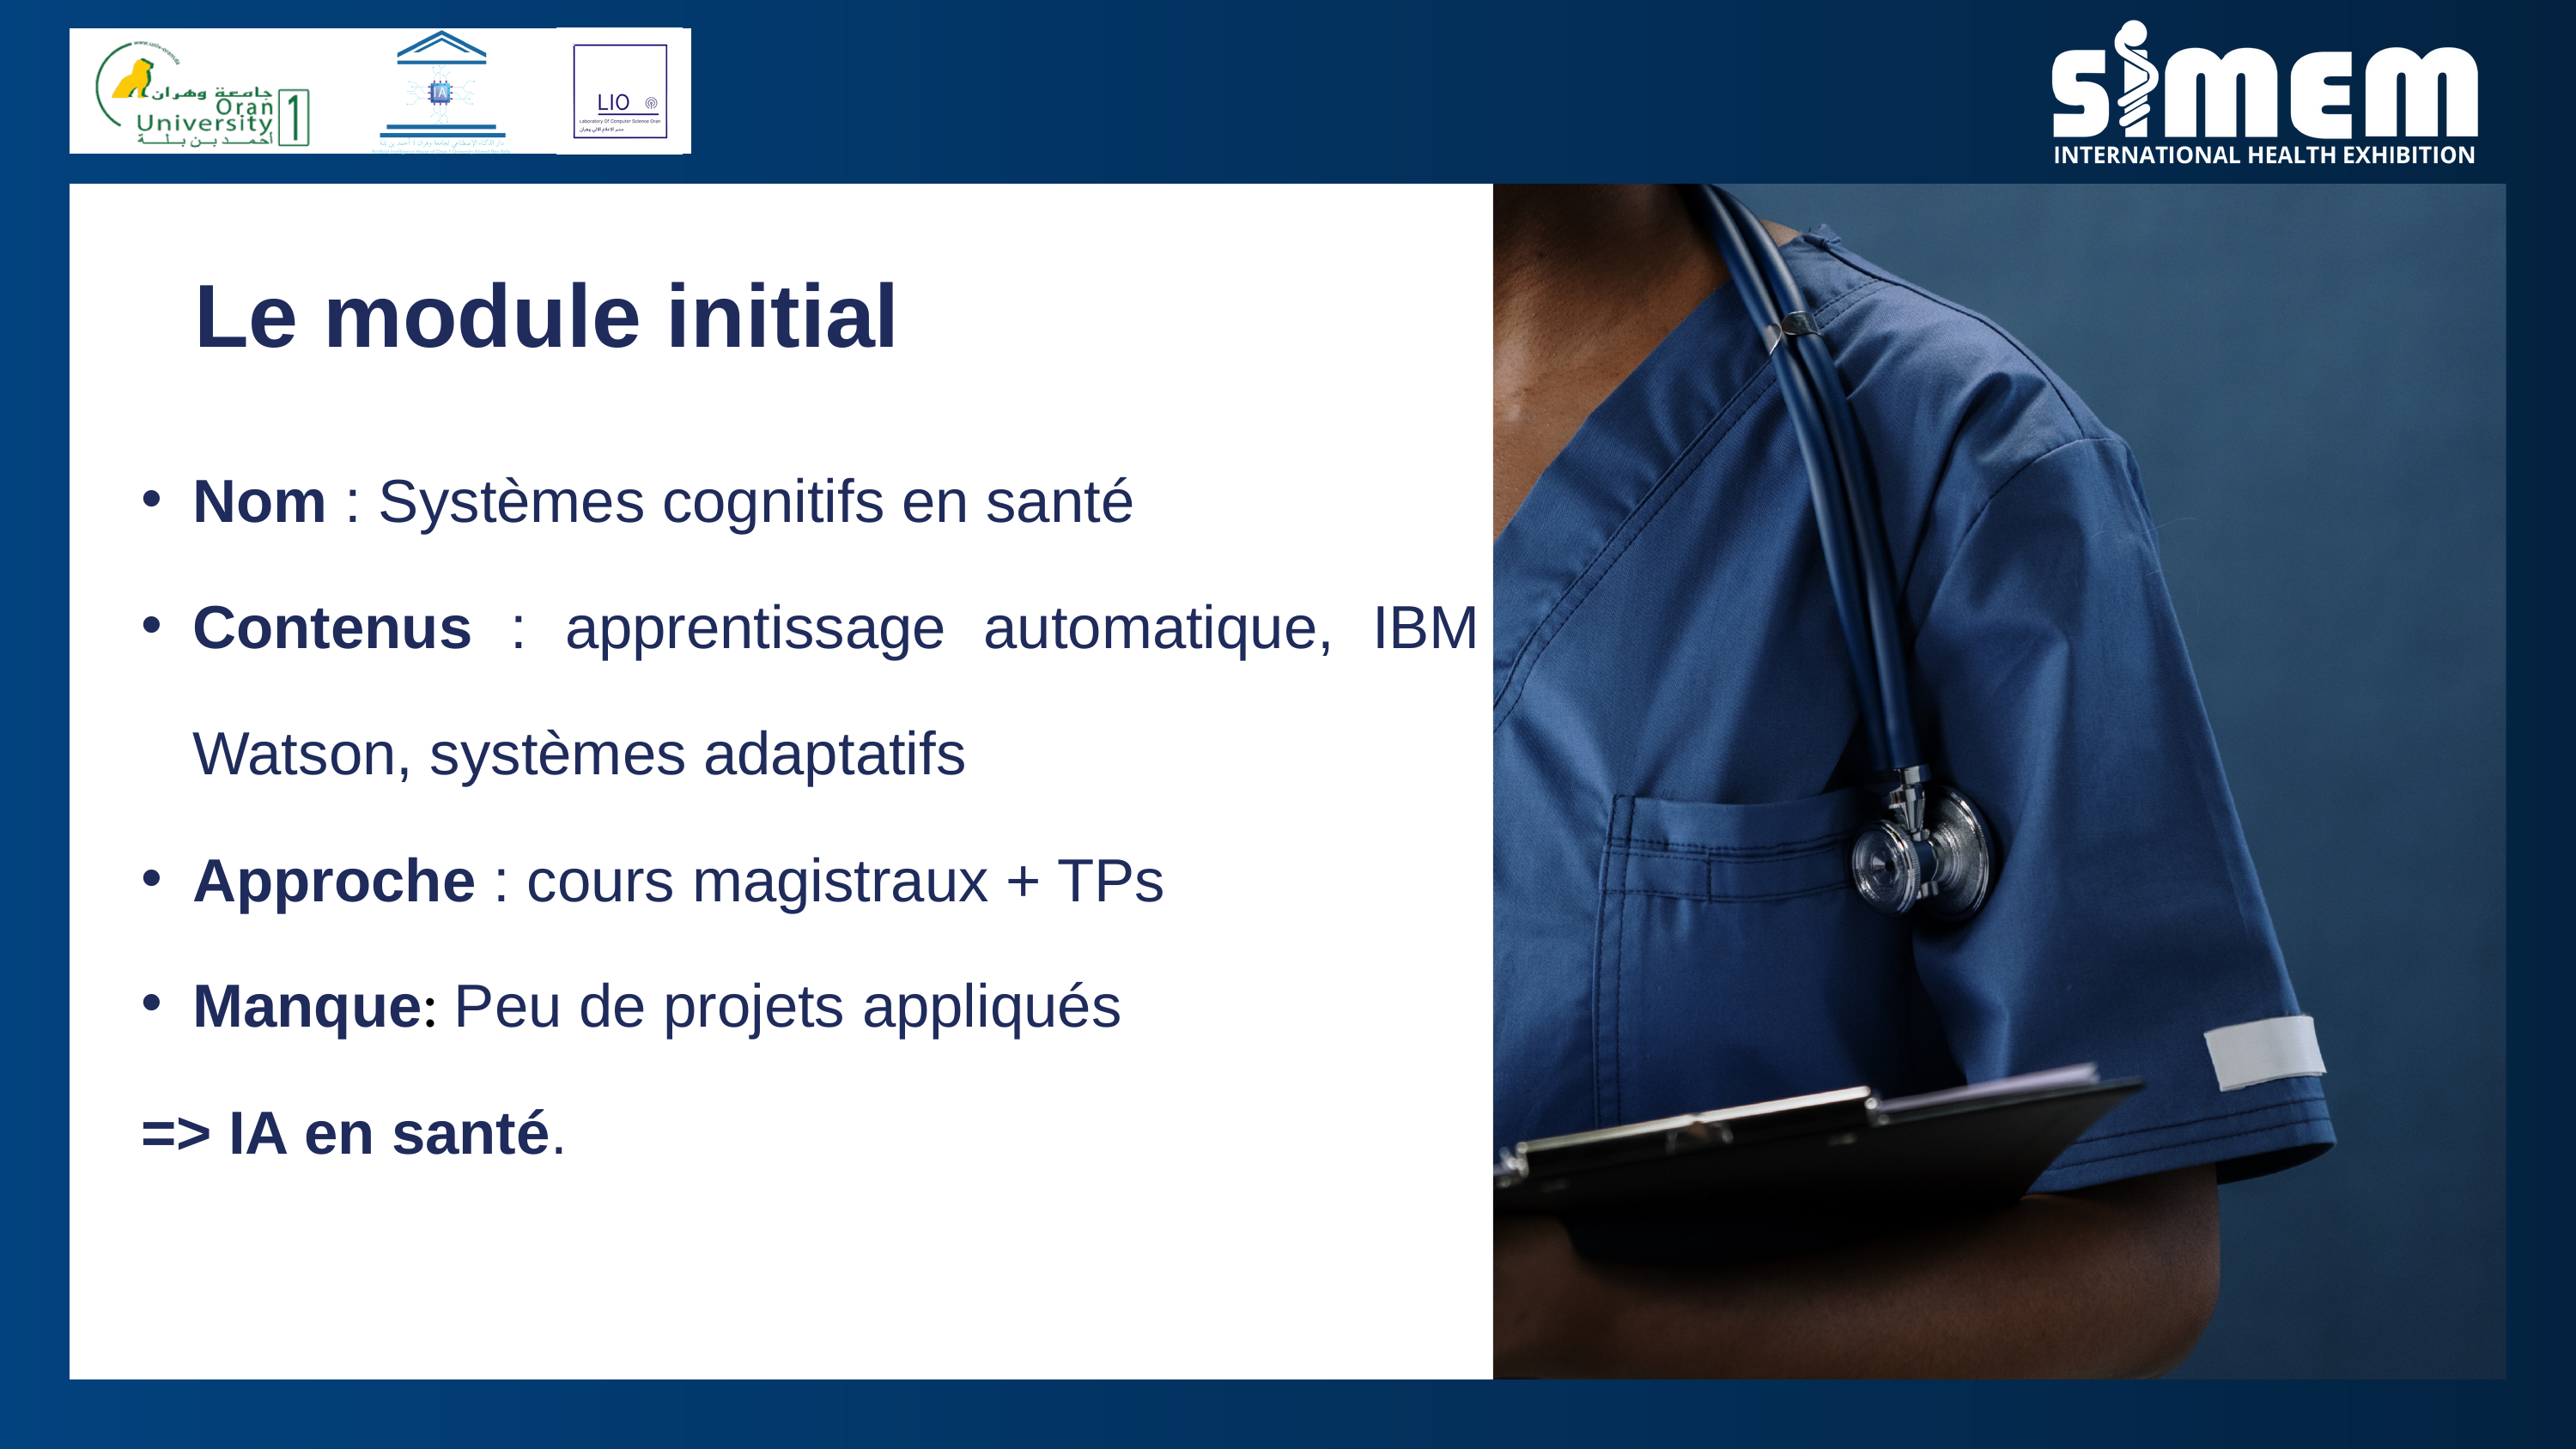

Le module initial
Nom : Systèmes cognitifs en santé
Contenus : apprentissage automatique, IBM Watson, systèmes adaptatifs
Approche : cours magistraux + TPs
Manque: Peu de projets appliqués
=> IA en santé.